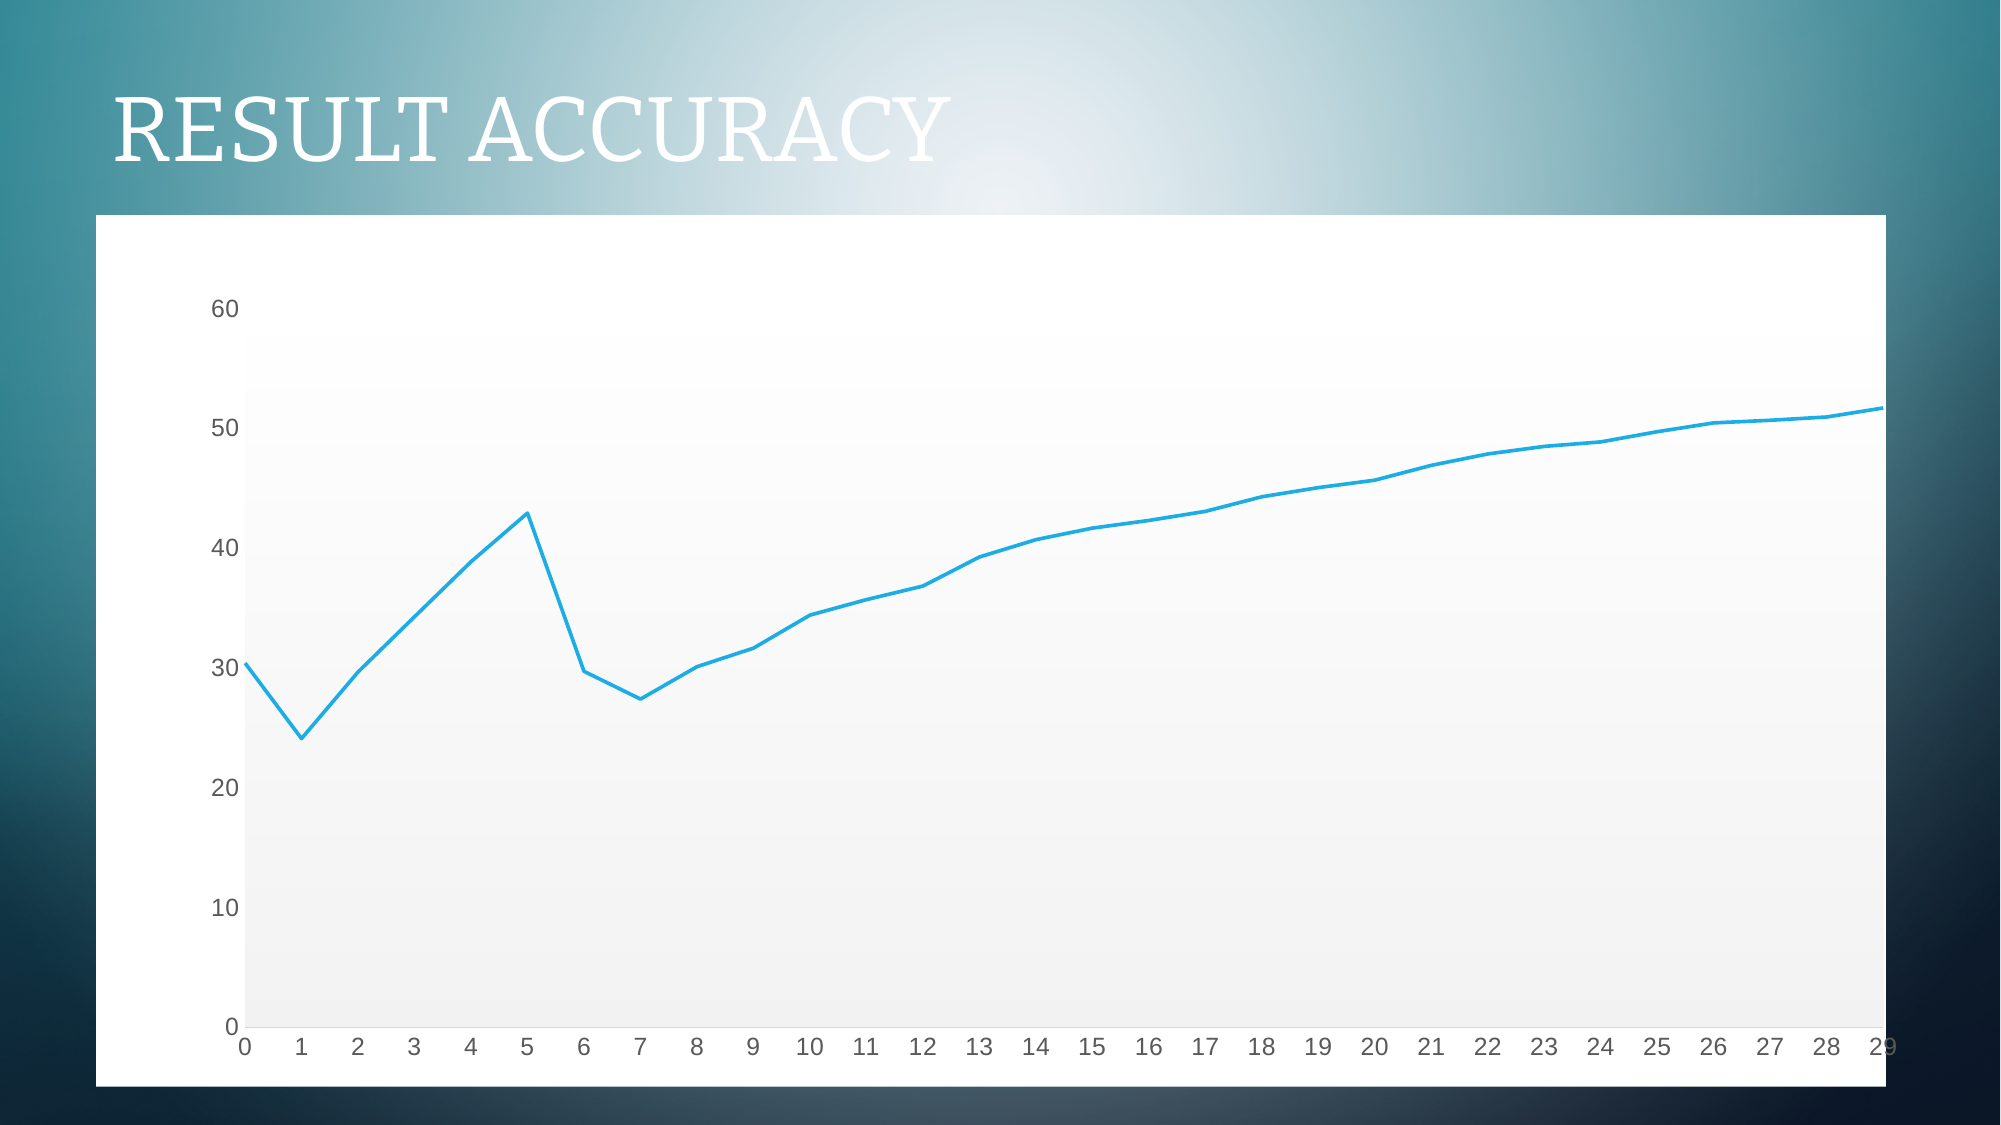

Result accuracy

### Chart

| Category | Series 1 |
|---|---|
| 0 | 30.4005897774988 |
| 1 | 24.0939892372306 |
| 2 | 29.6588011542145 |
| 3 | 34.2789380830161 |
| 4 | 38.8675862124988 |
| 5 | 42.9288905798172 |
| 6 | 29.712212724345 |
| 7 | 27.3947701162221 |
| 8 | 30.0948660288538 |
| 9 | 31.6521842564855 |
| 10 | 34.4112720416516 |
| 11 | 35.7023276236592 |
| 12 | 36.8343432034765 |
| 13 | 39.2625955294589 |
| 14 | 40.7118943272804 |
| 15 | 41.6745058736022 |
| 16 | 42.3154494592121 |
| 17 | 43.0731823249739 |
| 18 | 44.2885041845088 |
| 19 | 45.0522163692785 |
| 20 | 45.6768175777124 |
| 21 | 46.9132652088087 |
| 22 | 47.8667090133744 |
| 23 | 48.4948979348552 |
| 24 | 48.8699777393925 |
| 25 | 49.7221781283008 |
| 26 | 50.4575894195206 |
| 27 | 50.6728319489226 |
| 28 | 50.9506540030849 |
| 29 | 51.7071907617608 |